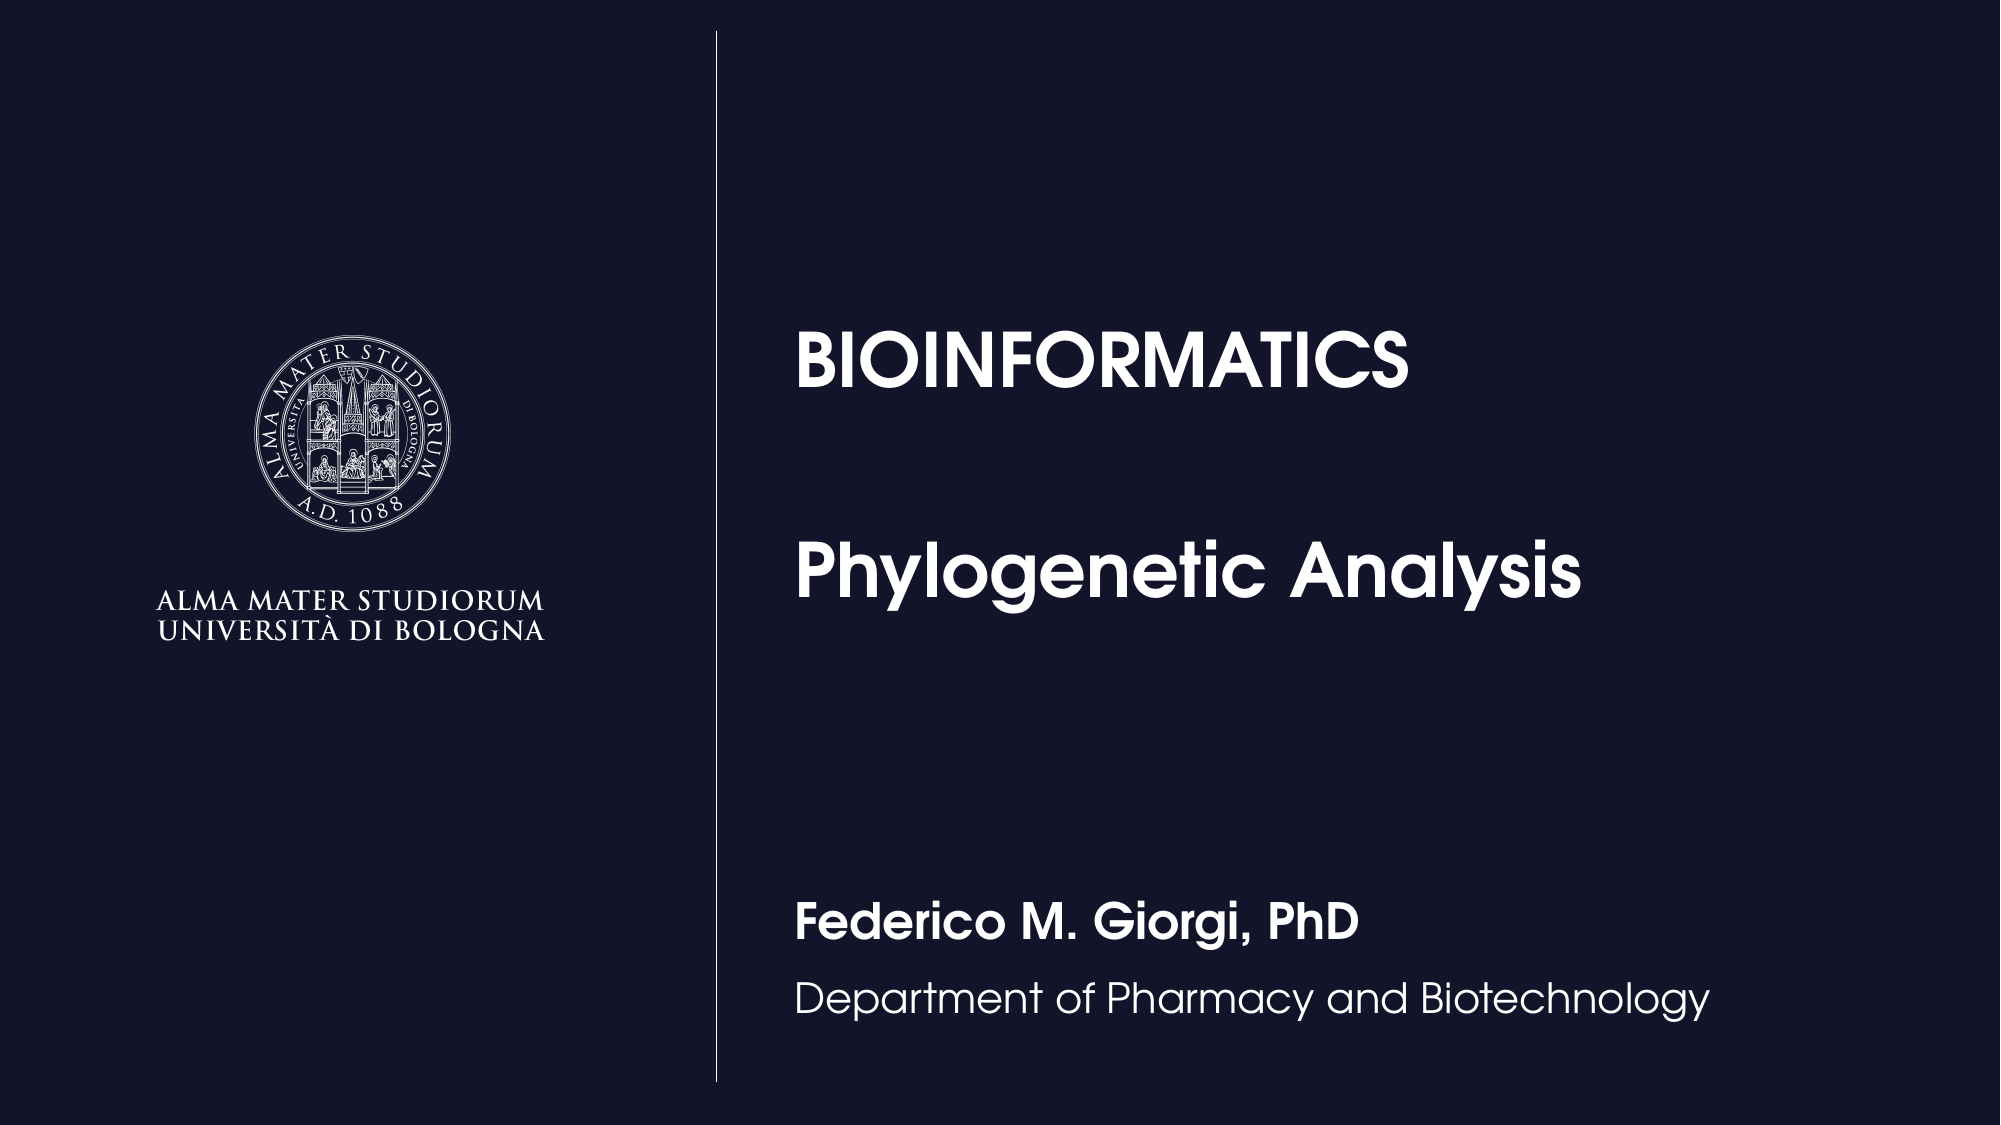

BIOINFORMATICS

Phylogenetic Analysis
Federico M. Giorgi, PhD
Department of Pharmacy and Biotechnology